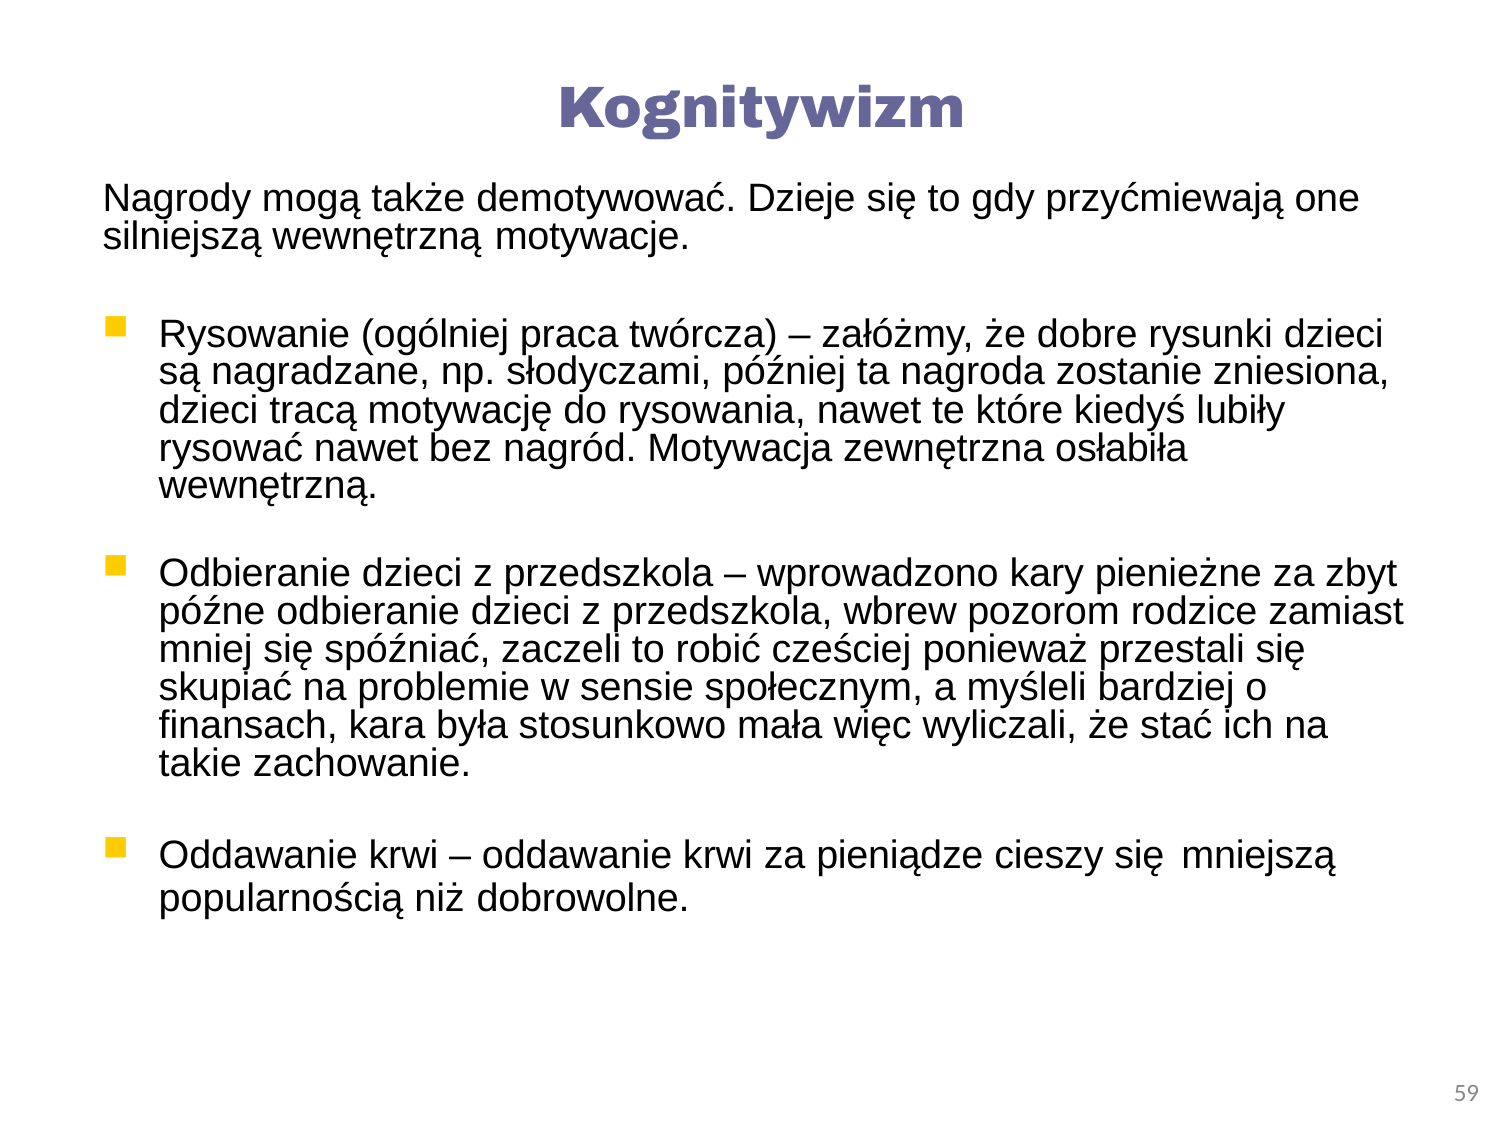

# Kognitywizm
Nagrody mogą także demotywować. Dzieje się to gdy przyćmiewają one  silniejszą wewnętrzną motywacje.

Rysowanie (ogólniej praca twórcza) – załóżmy, że dobre rysunki dzieci  są nagradzane, np. słodyczami, później ta nagroda zostanie zniesiona,  dzieci tracą motywację do rysowania, nawet te które kiedyś lubiły  rysować nawet bez nagród. Motywacja zewnętrzna osłabiła  wewnętrzną.

Odbieranie dzieci z przedszkola – wprowadzono kary pienieżne za zbyt  późne odbieranie dzieci z przedszkola, wbrew pozorom rodzice zamiast  mniej się spóźniać, zaczeli to robić cześciej ponieważ przestali się  skupiać na problemie w sensie społecznym, a myśleli bardziej o  finansach, kara była stosunkowo mała więc wyliczali, że stać ich na  takie zachowanie.

Oddawanie krwi – oddawanie krwi za pieniądze cieszy się mniejszą
popularnością niż dobrowolne.
59